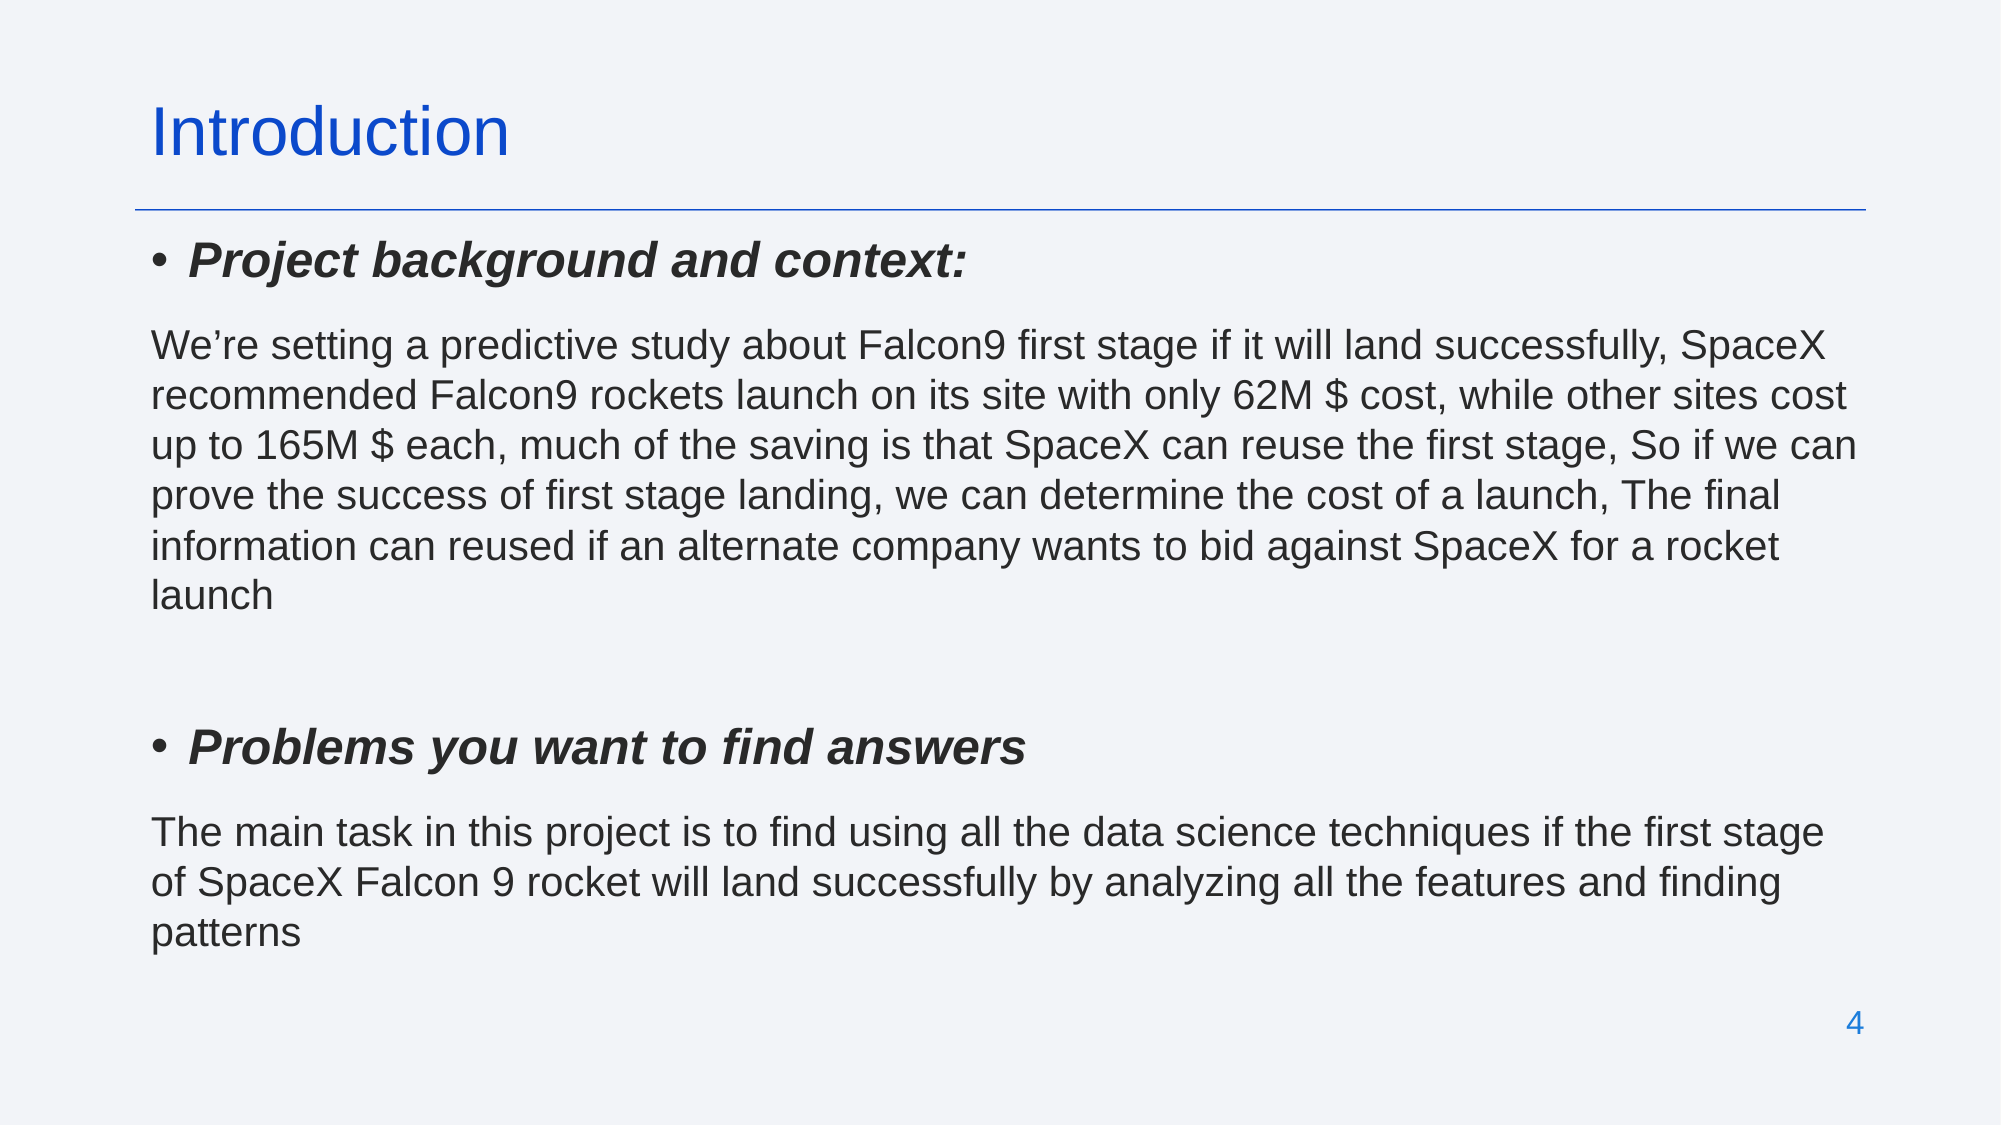

Introduction
Project background and context:
We’re setting a predictive study about Falcon9 first stage if it will land successfully, SpaceX recommended Falcon9 rockets launch on its site with only 62M $ cost, while other sites cost up to 165M $ each, much of the saving is that SpaceX can reuse the first stage, So if we can prove the success of first stage landing, we can determine the cost of a launch, The final information can reused if an alternate company wants to bid against SpaceX for a rocket launch

Problems you want to find answers
The main task in this project is to find using all the data science techniques if the first stage of SpaceX Falcon 9 rocket will land successfully by analyzing all the features and finding patterns
4